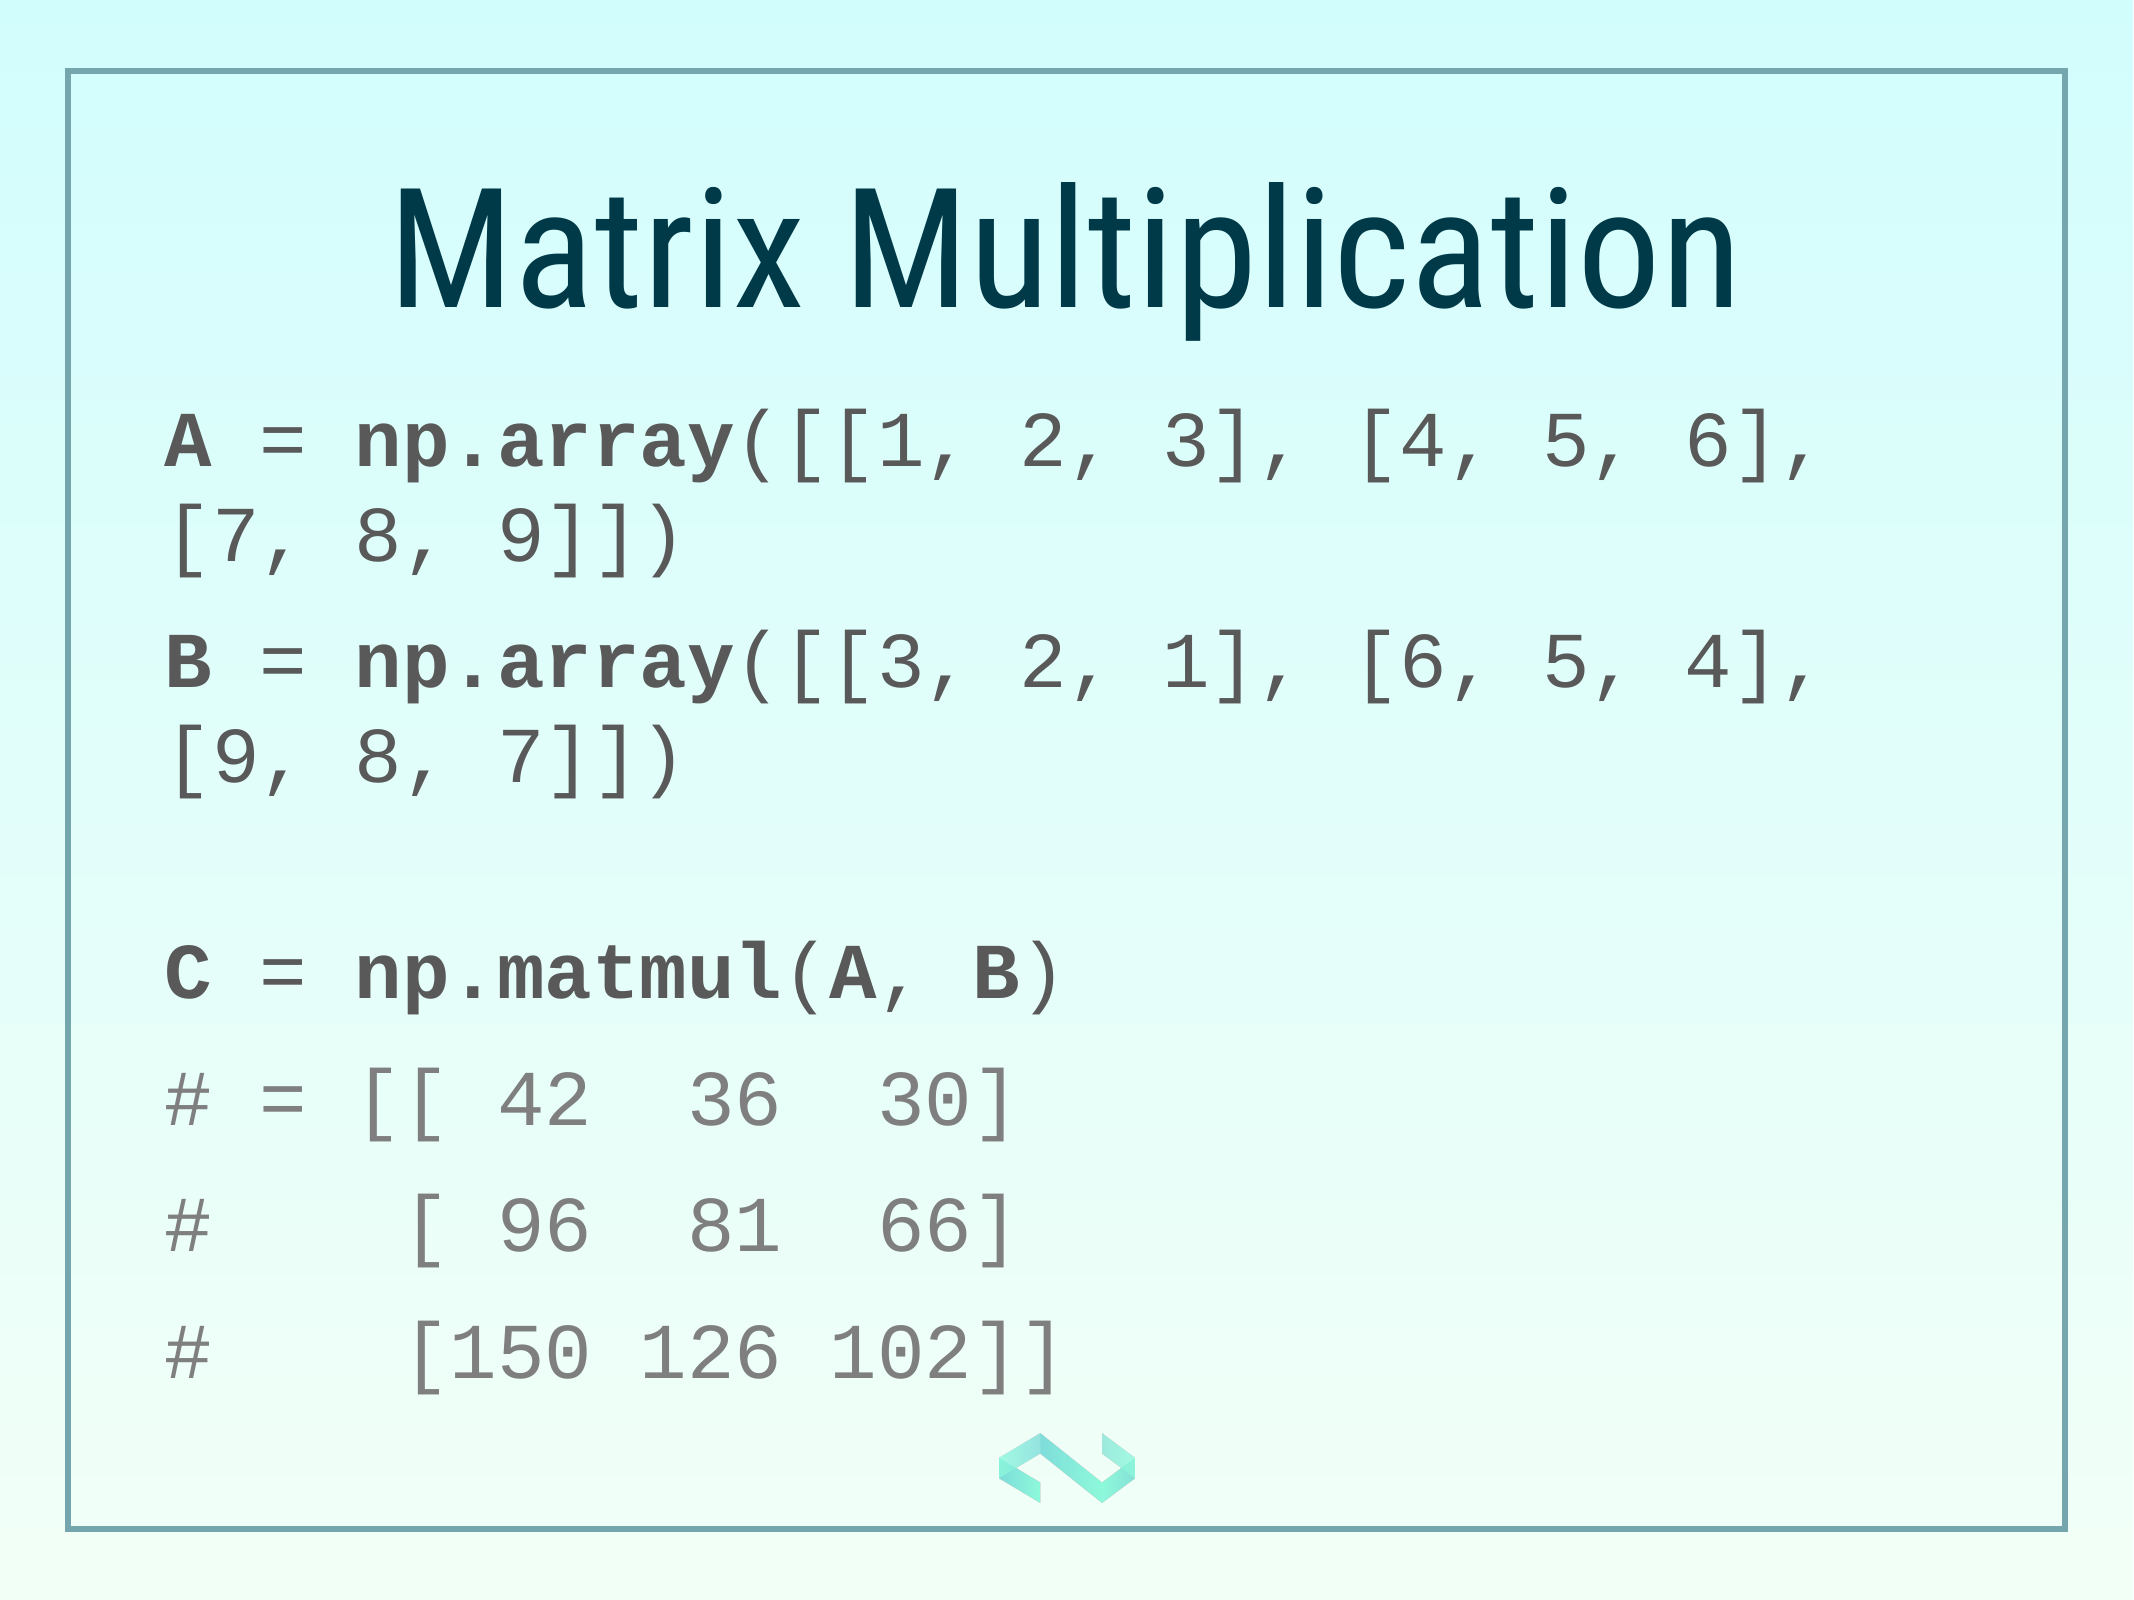

# Matrix Multiplication
A = np.array([[1, 2, 3], [4, 5, 6], [7, 8, 9]])
B = np.array([[3, 2, 1], [6, 5, 4], [9, 8, 7]])
C = np.matmul(A, B)
# = [[ 42  36  30]
#    [ 96  81  66]
#    [150 126 102]]